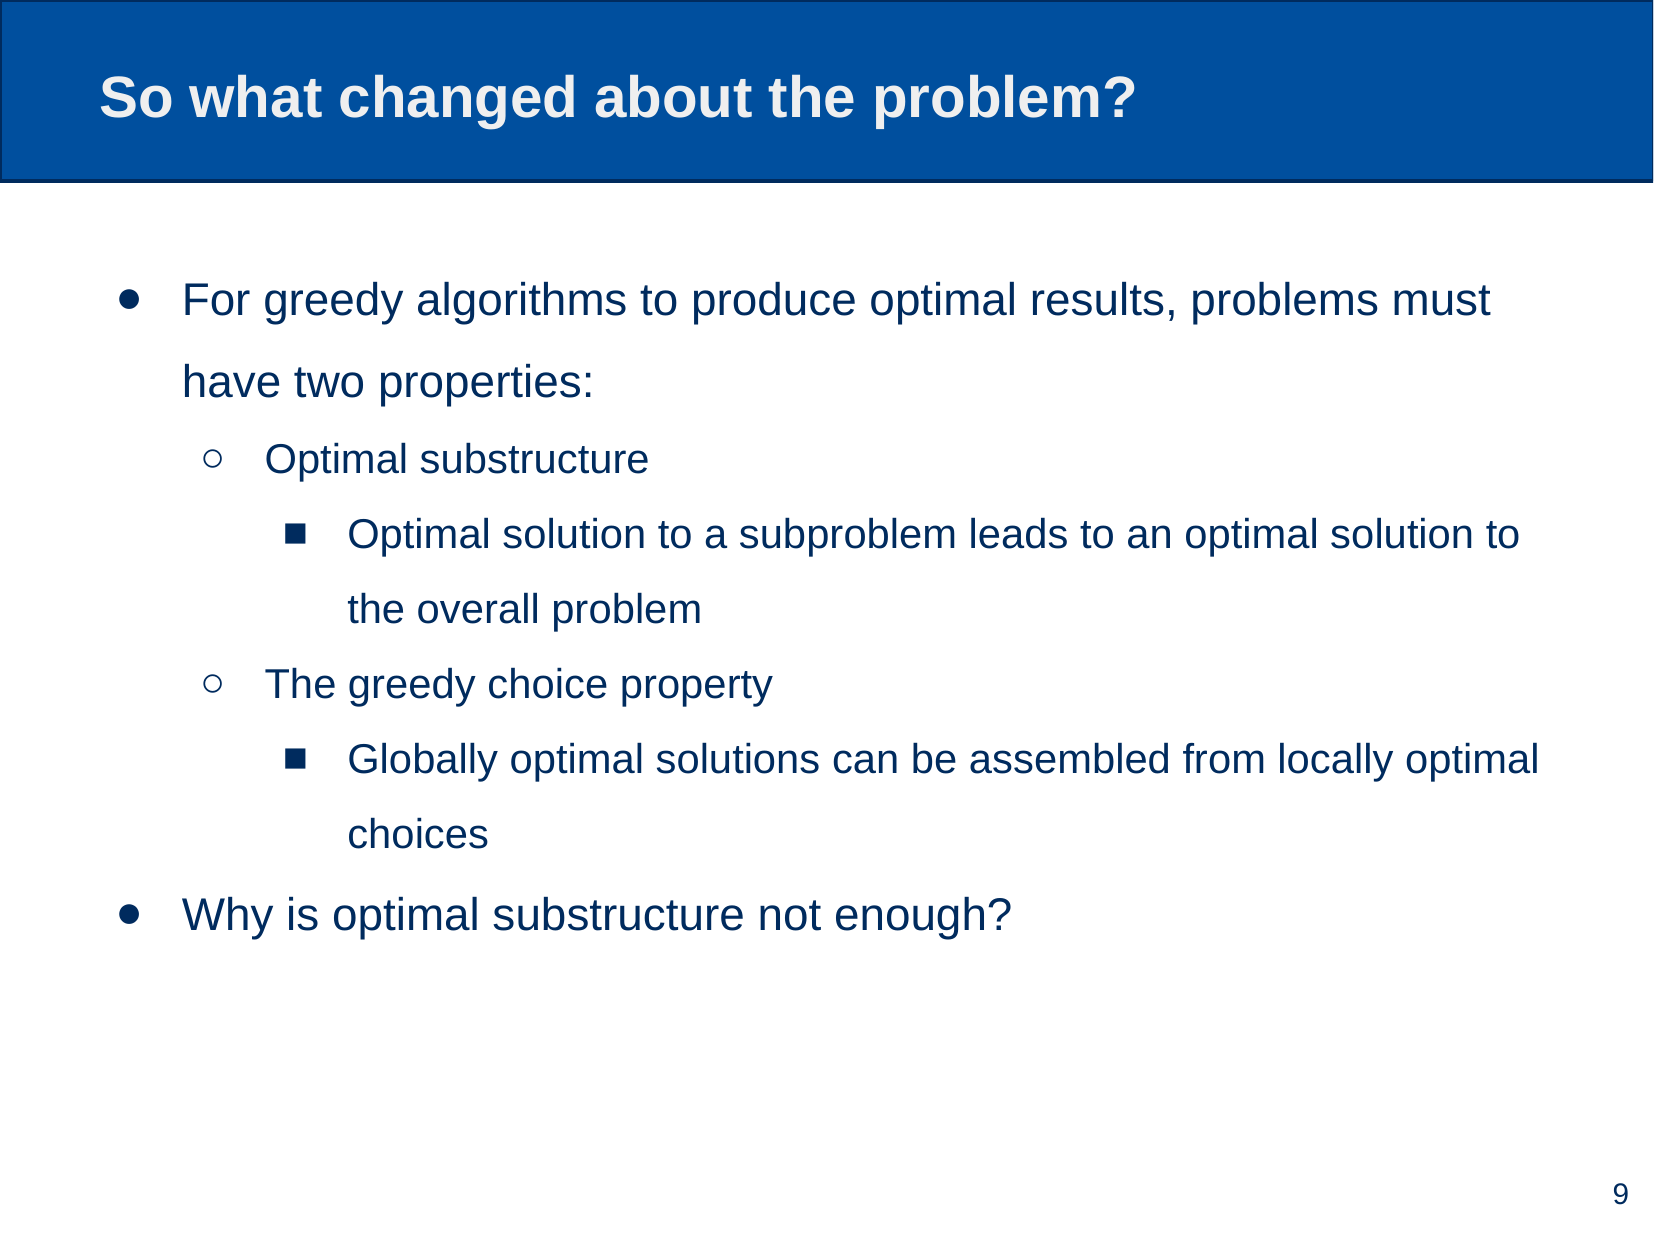

# So what changed about the problem?
For greedy algorithms to produce optimal results, problems must have two properties:
Optimal substructure
Optimal solution to a subproblem leads to an optimal solution to the overall problem
The greedy choice property
Globally optimal solutions can be assembled from locally optimal choices
Why is optimal substructure not enough?
9